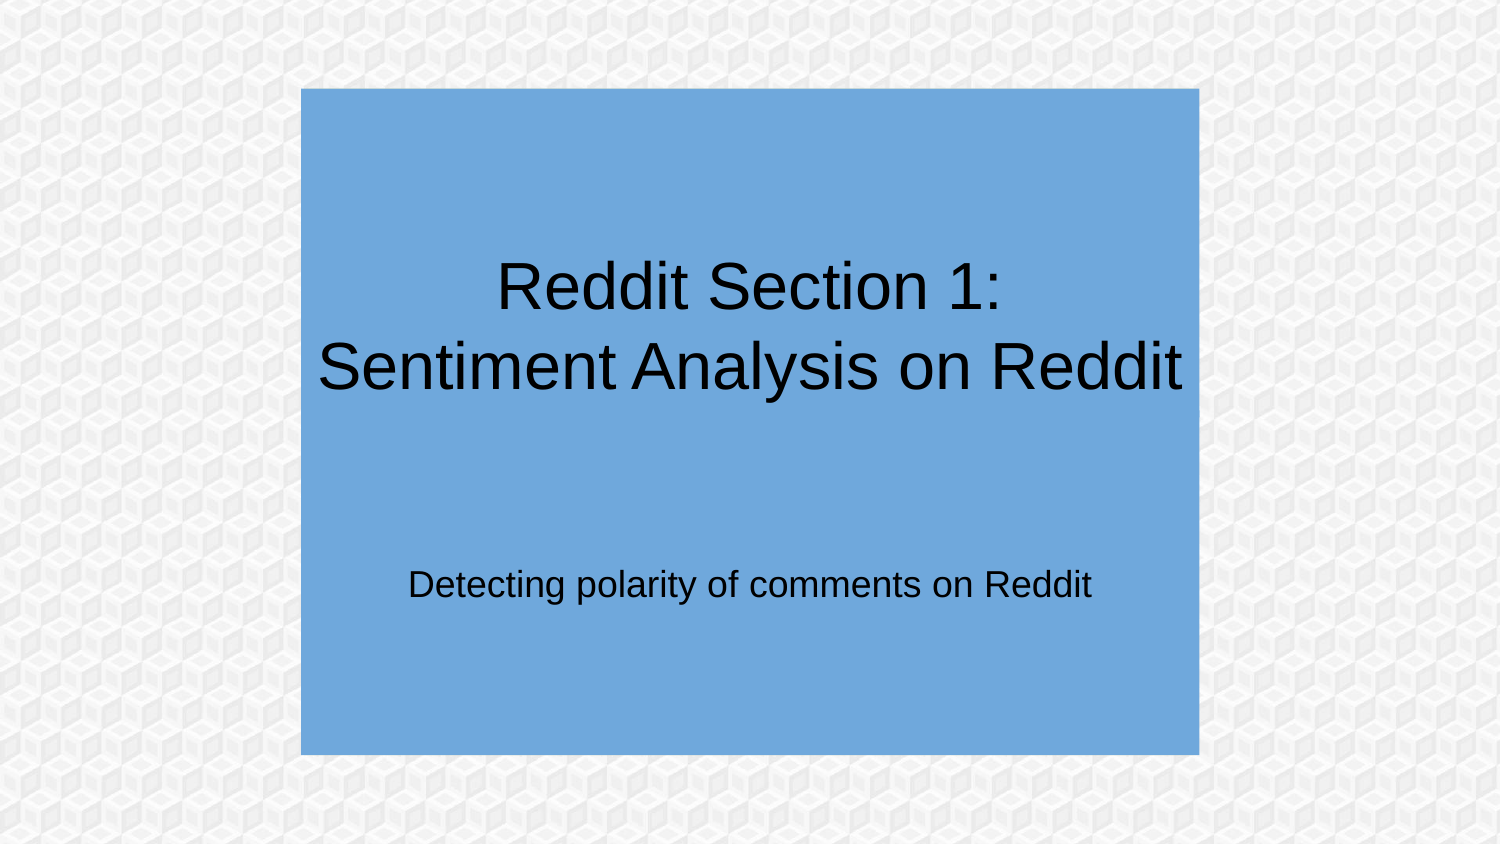

# Reddit Section 1:
Sentiment Analysis on Reddit
Detecting polarity of comments on Reddit